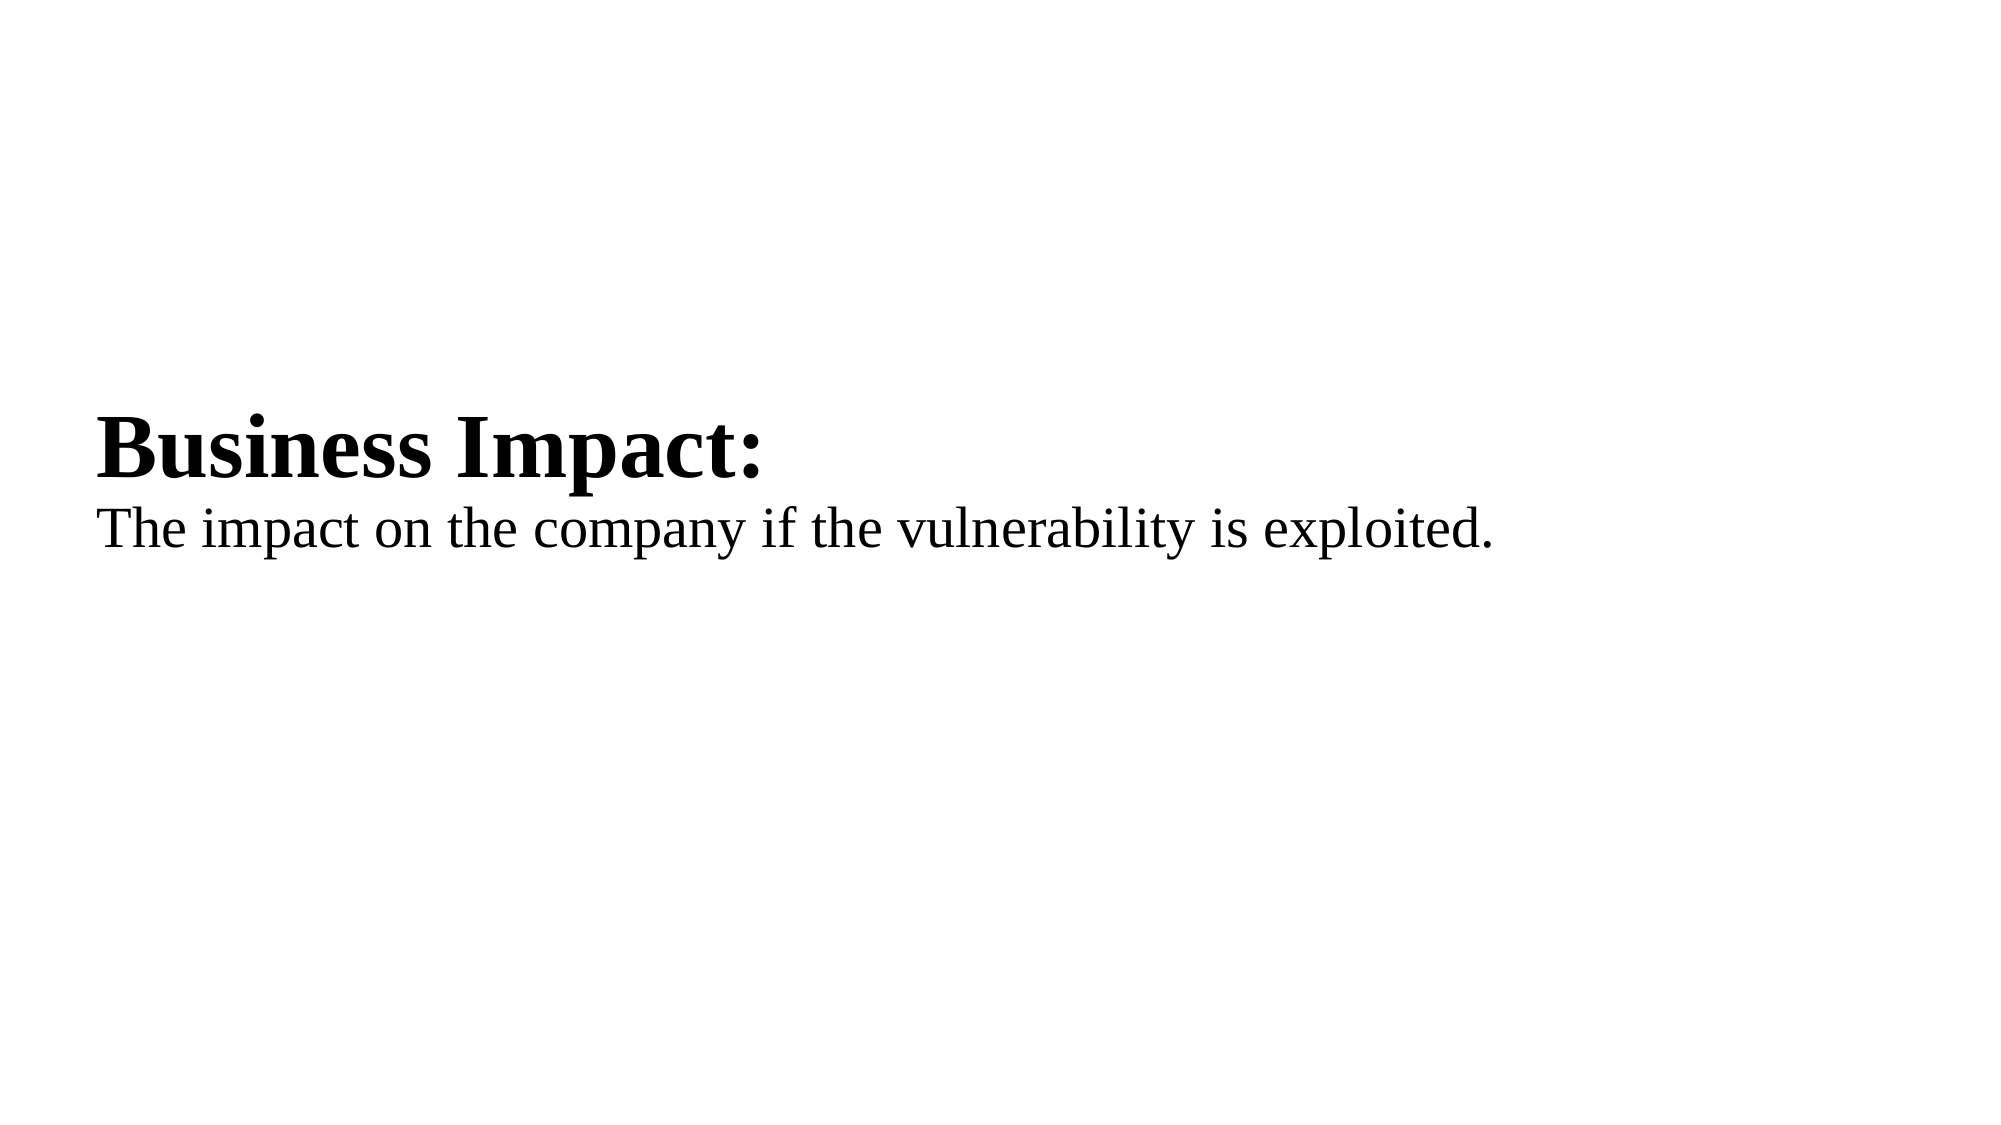

# Business Impact: The impact on the company if the vulnerability is exploited.